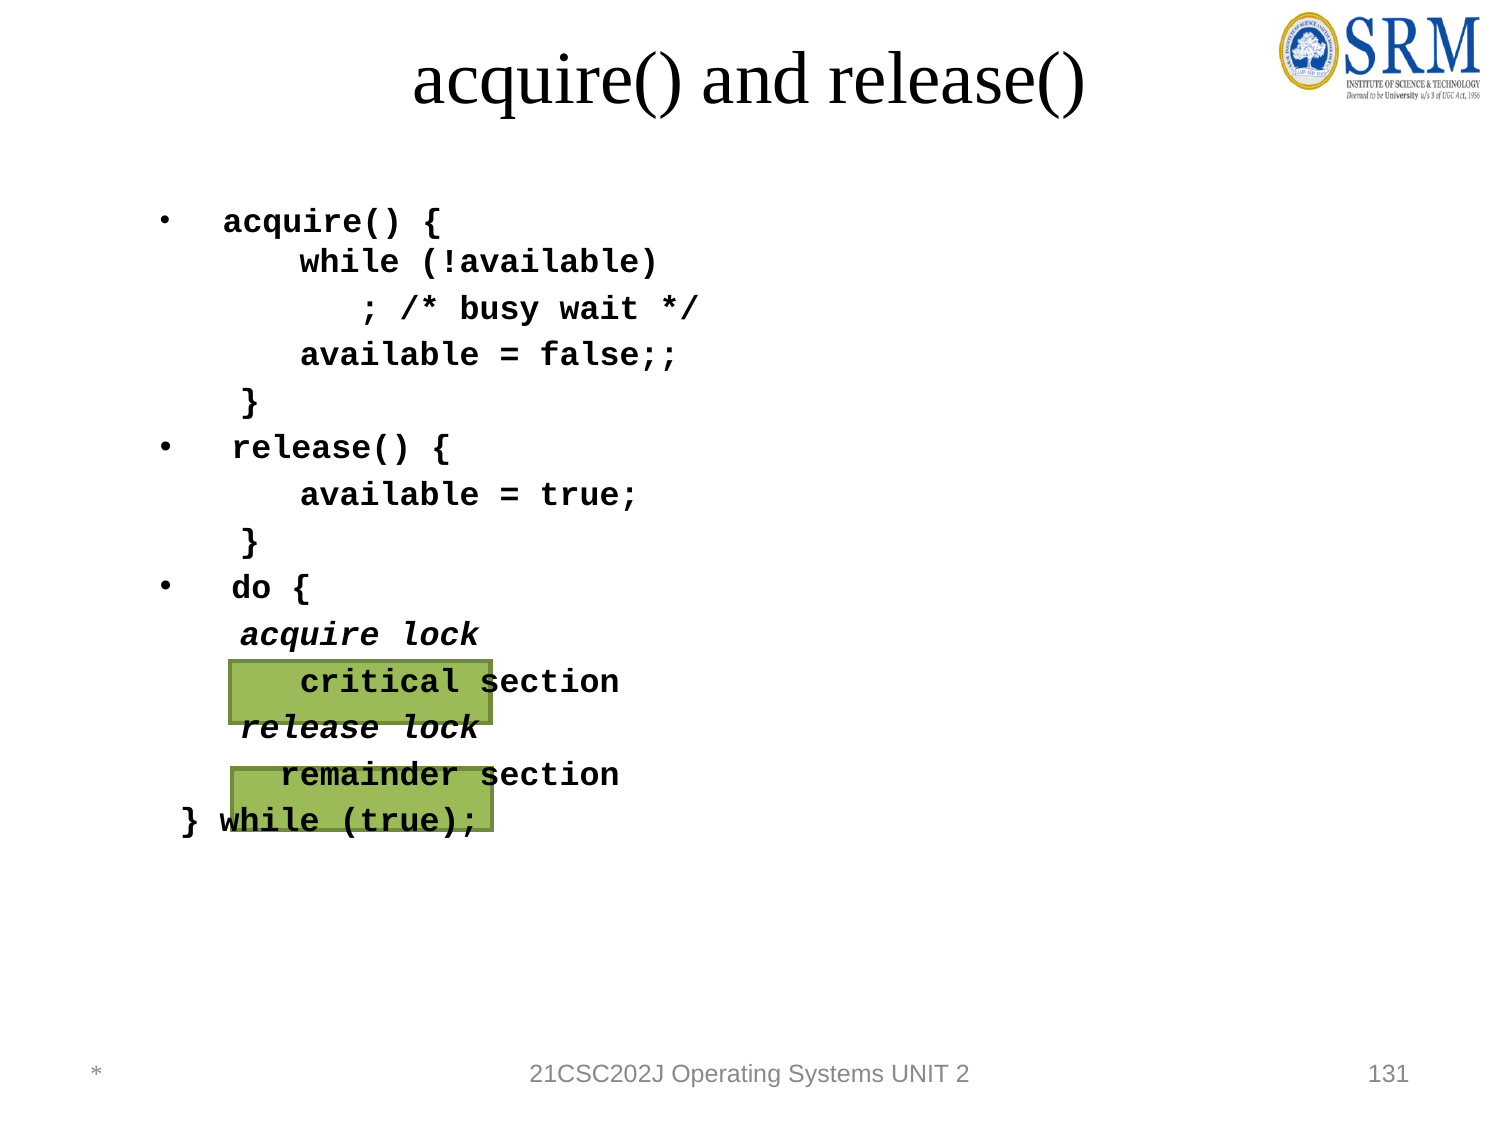

# acquire() and release()
   acquire() {
       while (!available)
          ; /* busy wait */
       available = false;;
    }
   release() {
       available = true;
    }
   do {
    acquire lock
       critical section
    release lock
      remainder section
 } while (true);

*
21CSC202J Operating Systems UNIT 2
131